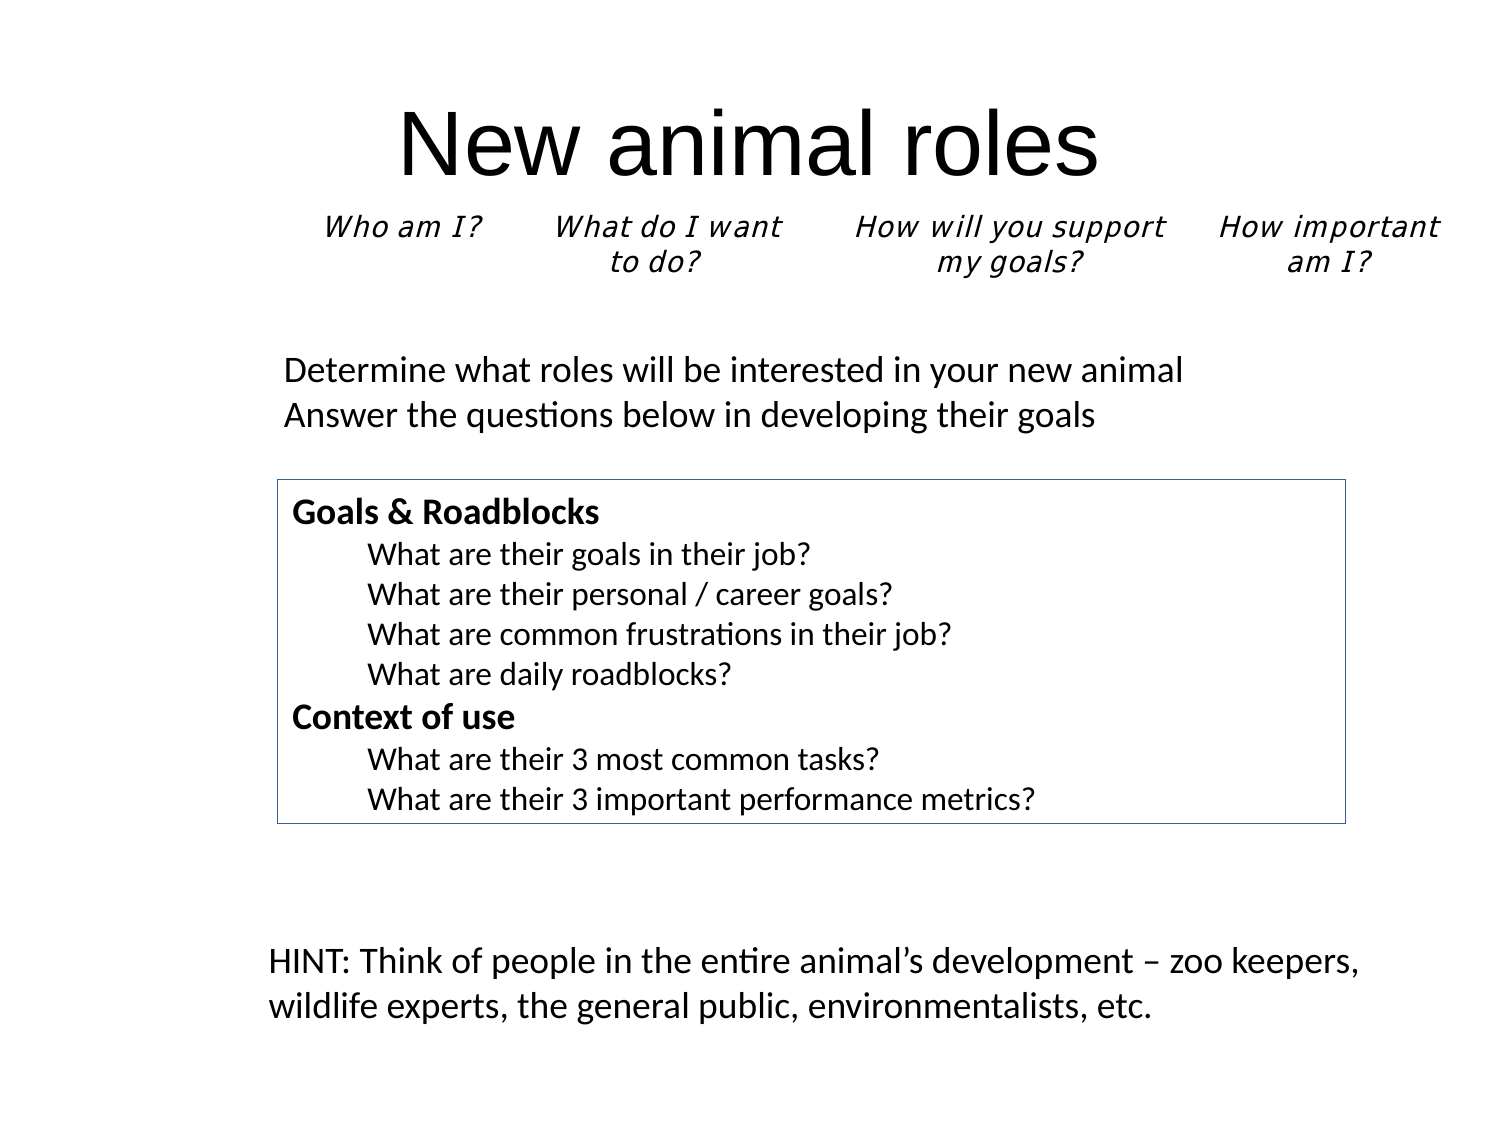

# New animal roles

Who am I?
What do I want to do?
How will you support my goals?
How important am I?
Determine what roles will be interested in your new animal
Answer the questions below in developing their goals
Goals & Roadblocks
What are their goals in their job?
What are their personal / career goals?
What are common frustrations in their job?
What are daily roadblocks?
Context of use
What are their 3 most common tasks?
What are their 3 important performance metrics?
HINT: Think of people in the entire animal’s development – zoo keepers, wildlife experts, the general public, environmentalists, etc.